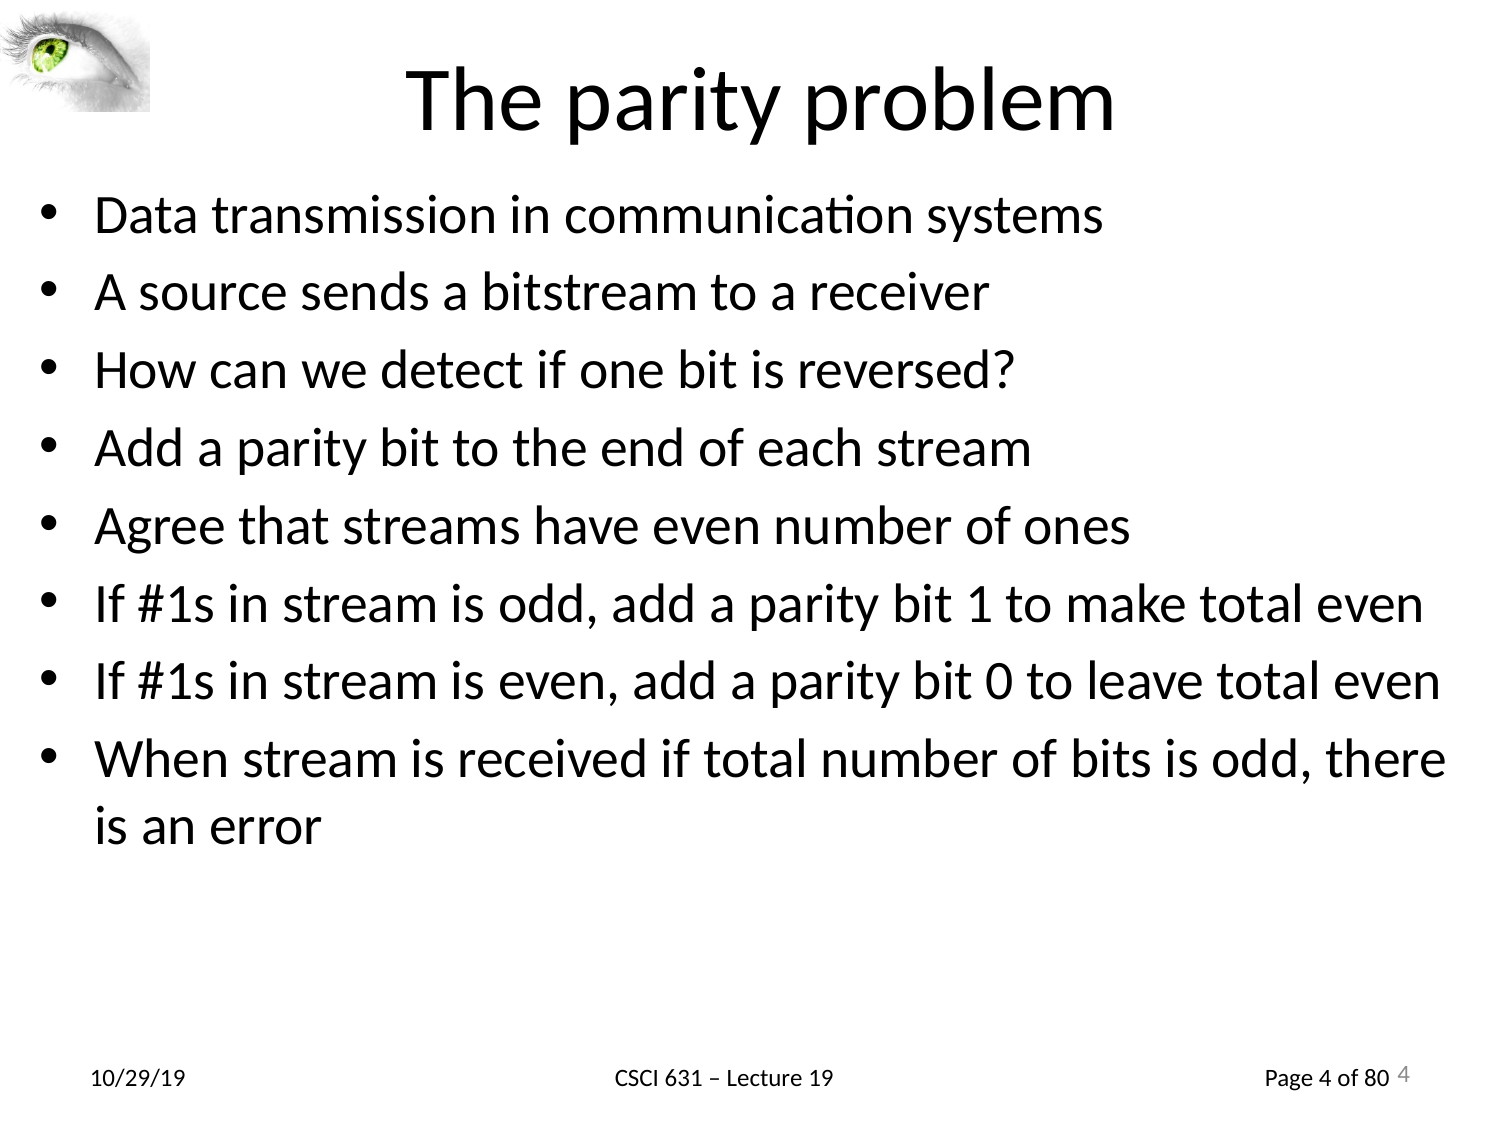

4
# The parity problem
Data transmission in communication systems
A source sends a bitstream to a receiver
How can we detect if one bit is reversed?
Add a parity bit to the end of each stream
Agree that streams have even number of ones
If #1s in stream is odd, add a parity bit 1 to make total even
If #1s in stream is even, add a parity bit 0 to leave total even
When stream is received if total number of bits is odd, there is an error